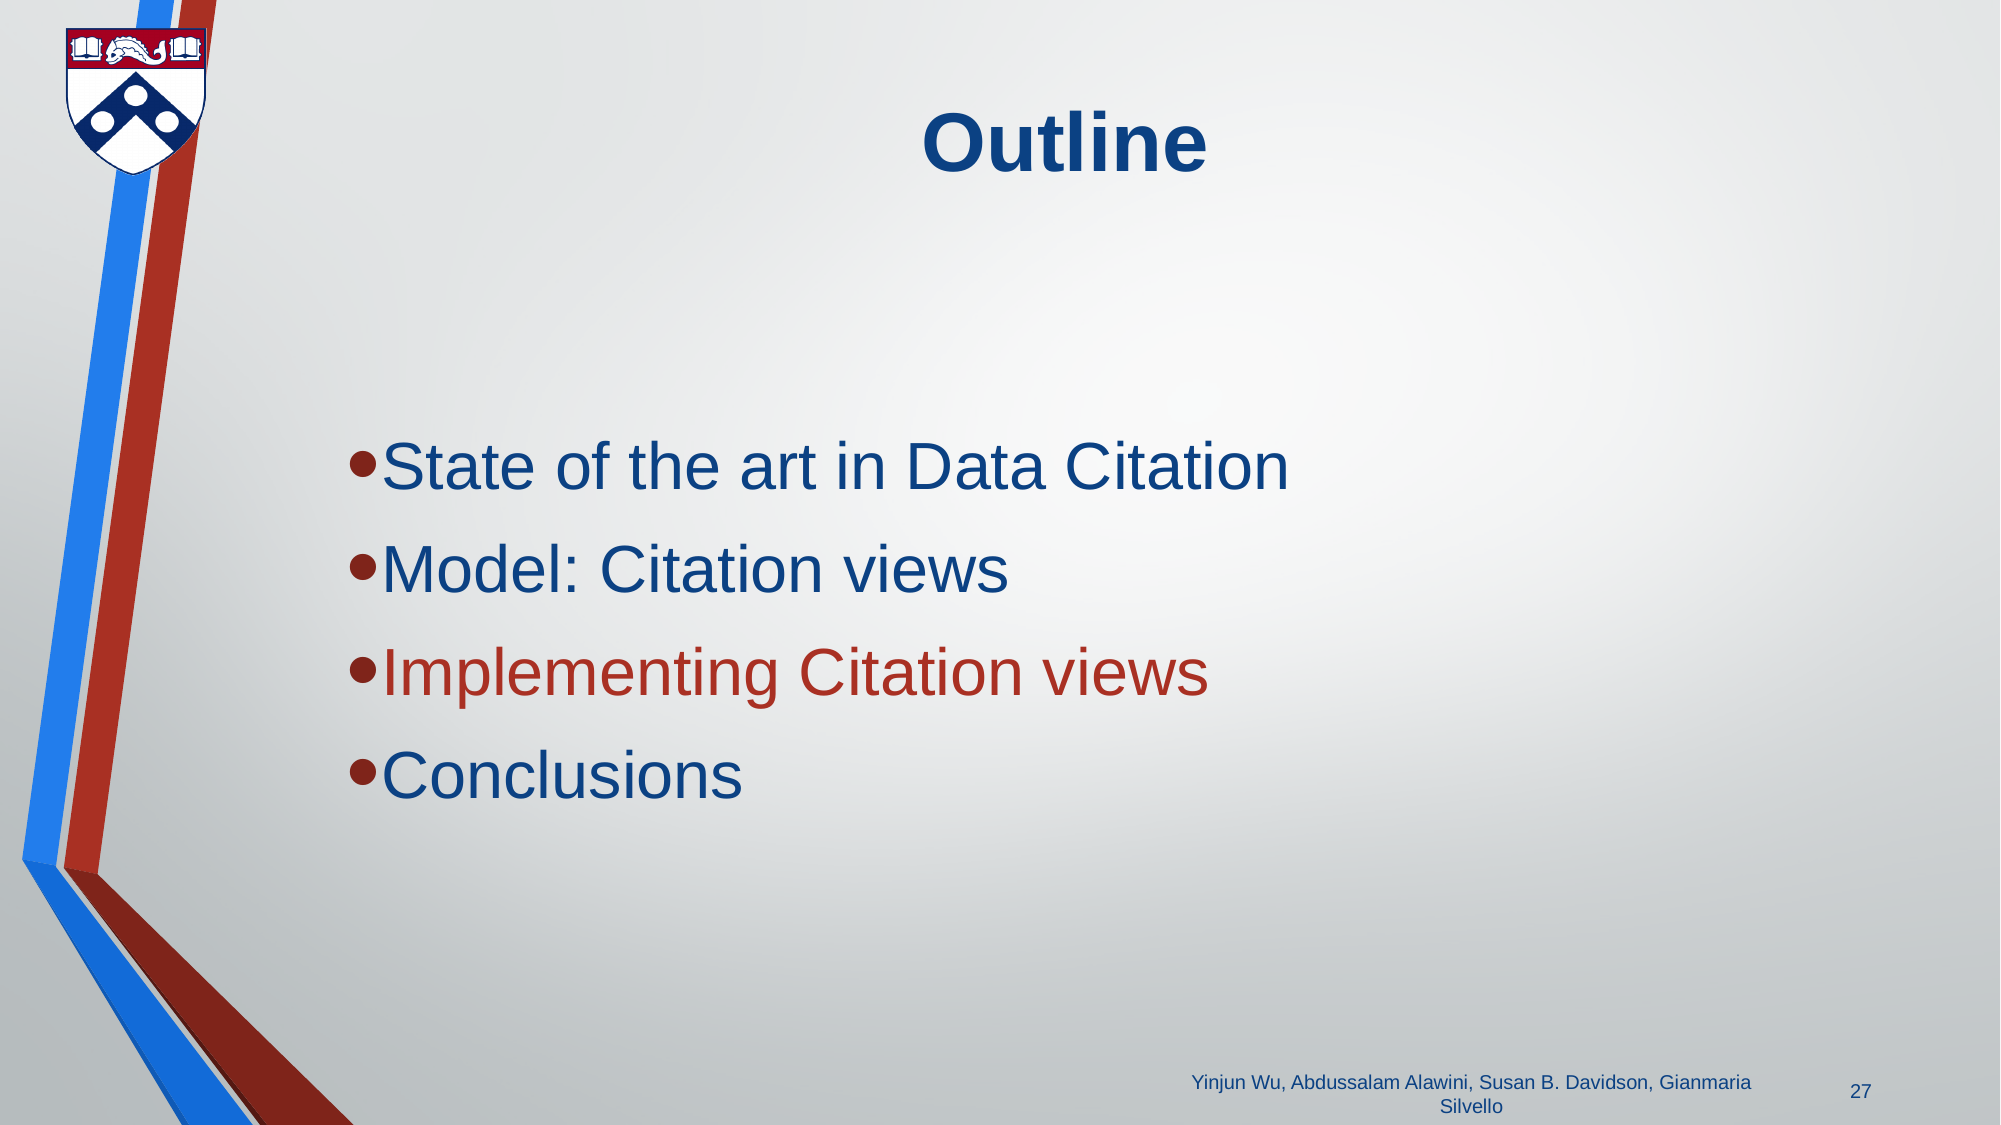

# Outline
State of the art in Data Citation
Model: Citation views
Implementing Citation views
Conclusions
27